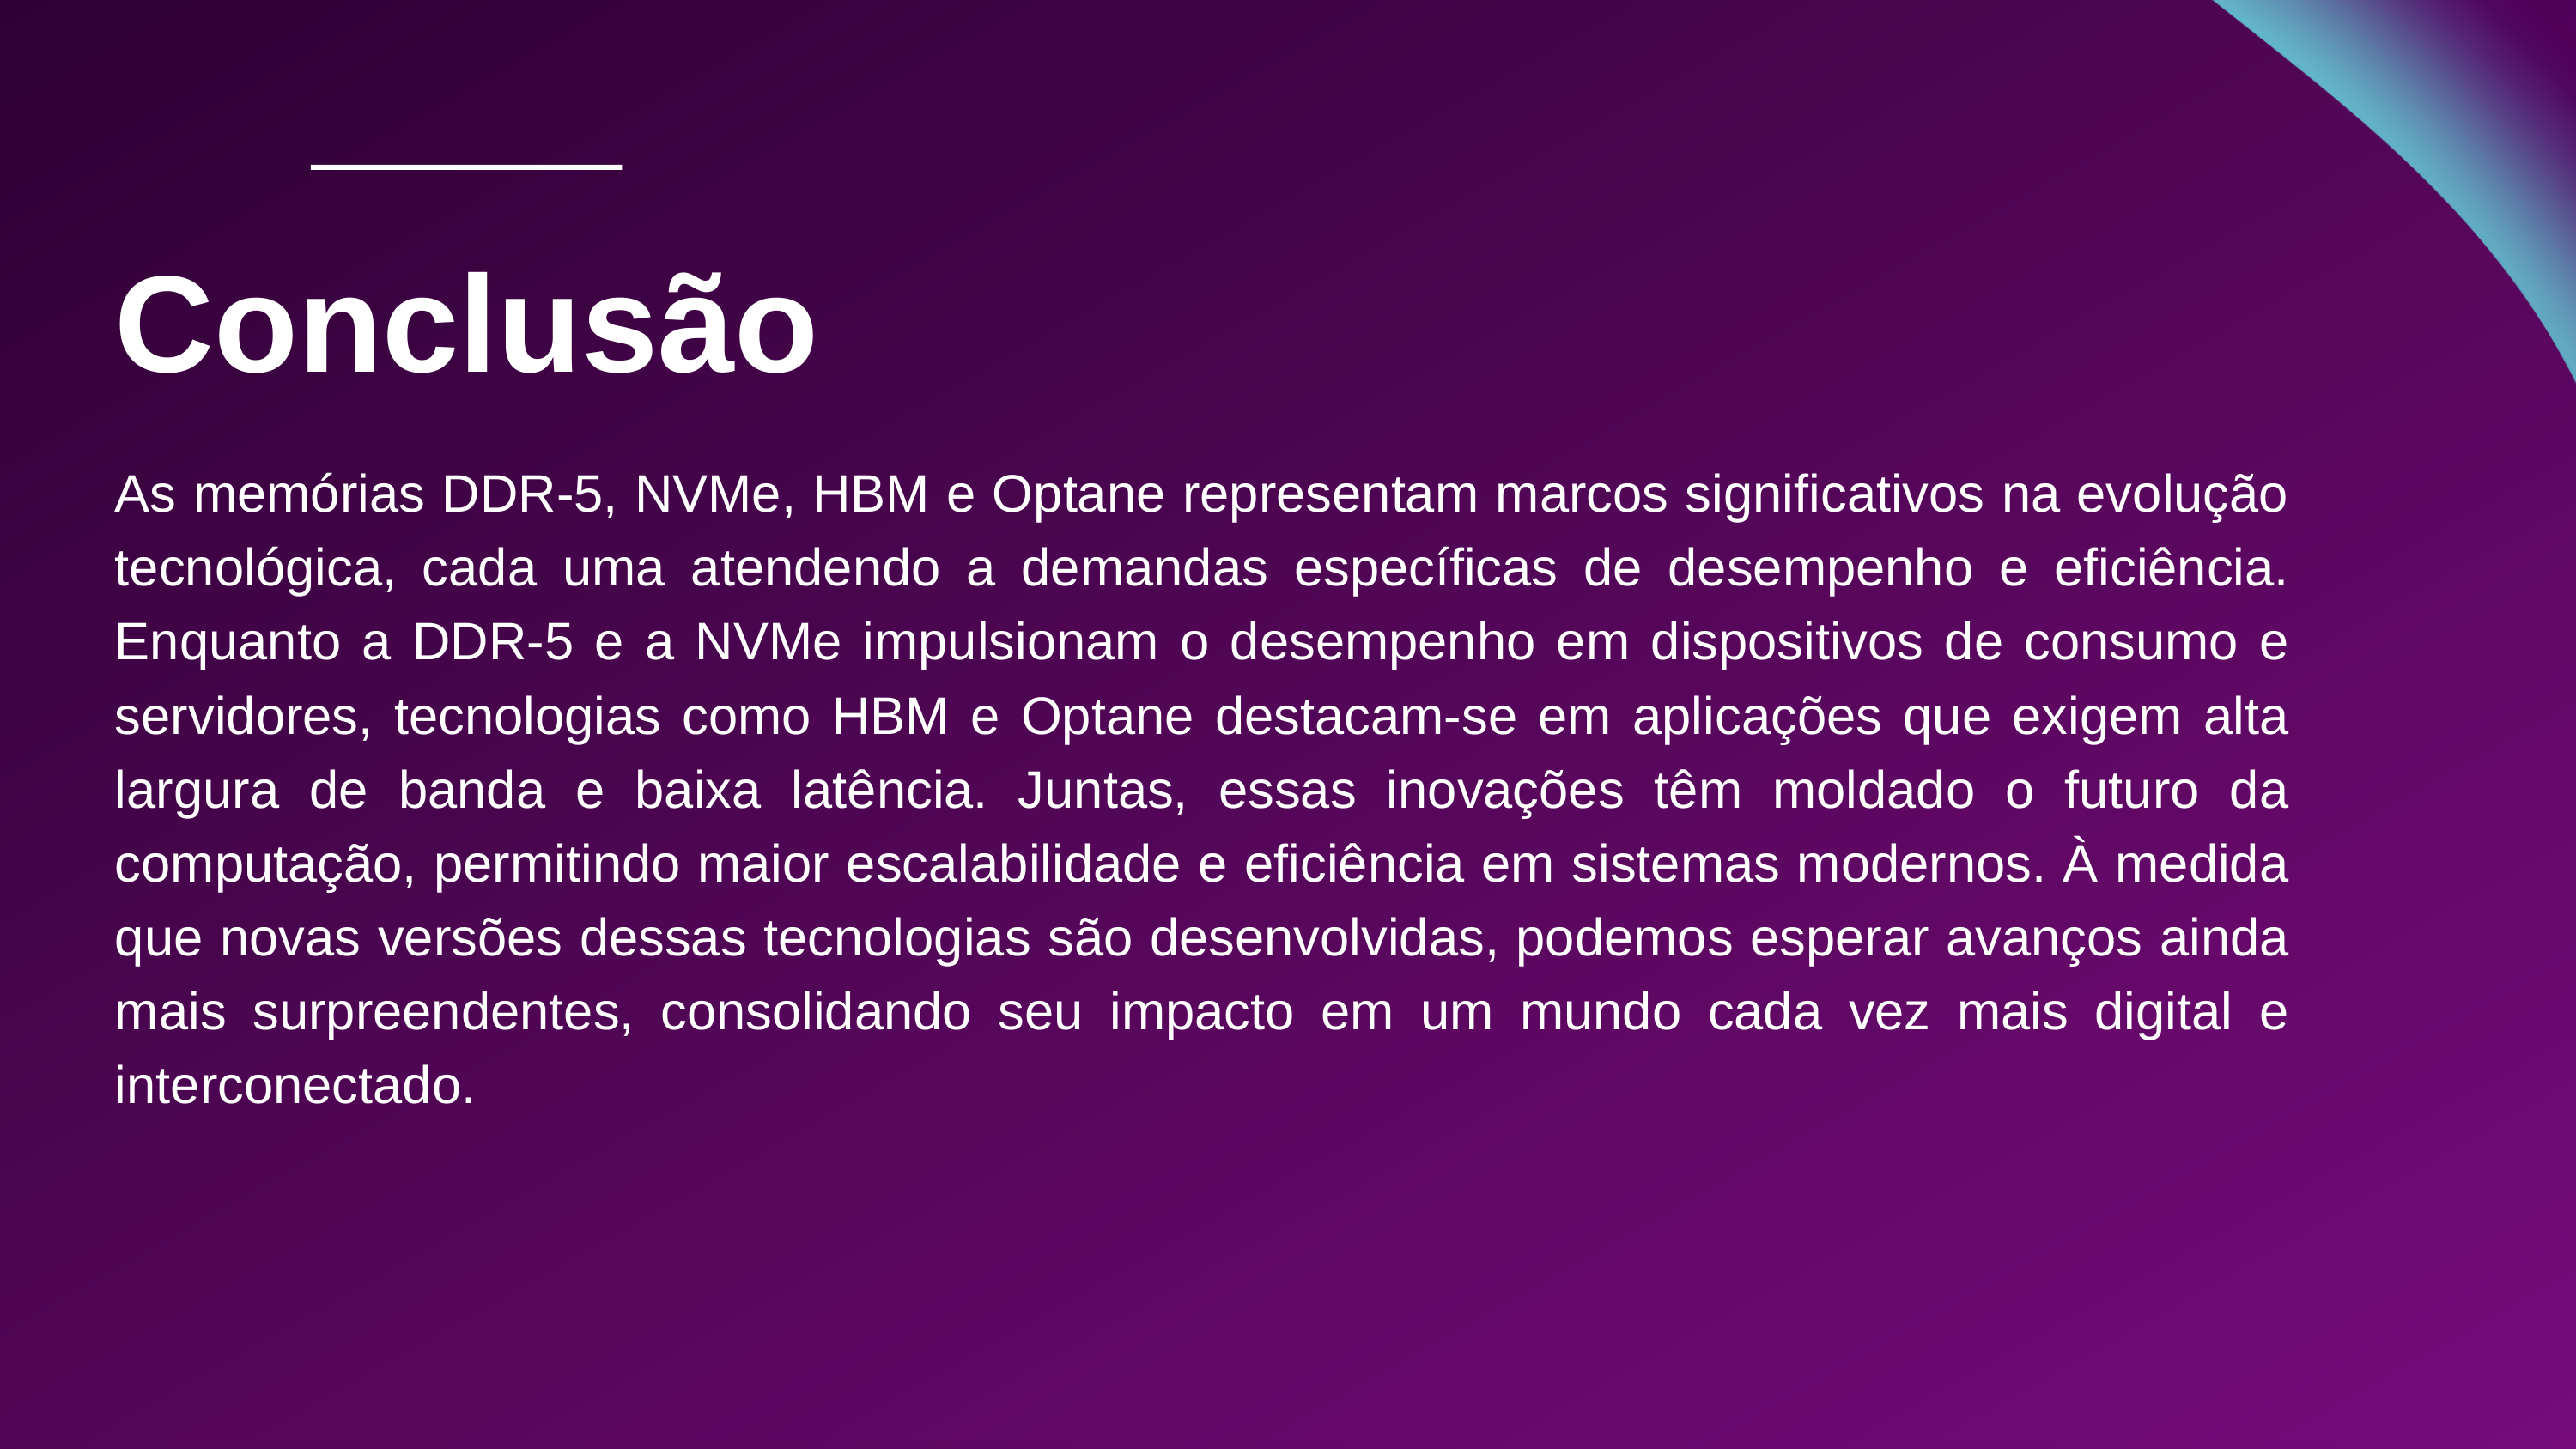

Conclusão
As memórias DDR-5, NVMe, HBM e Optane representam marcos significativos na evolução tecnológica, cada uma atendendo a demandas específicas de desempenho e eficiência. Enquanto a DDR-5 e a NVMe impulsionam o desempenho em dispositivos de consumo e servidores, tecnologias como HBM e Optane destacam-se em aplicações que exigem alta largura de banda e baixa latência. Juntas, essas inovações têm moldado o futuro da computação, permitindo maior escalabilidade e eficiência em sistemas modernos. À medida que novas versões dessas tecnologias são desenvolvidas, podemos esperar avanços ainda mais surpreendentes, consolidando seu impacto em um mundo cada vez mais digital e interconectado.